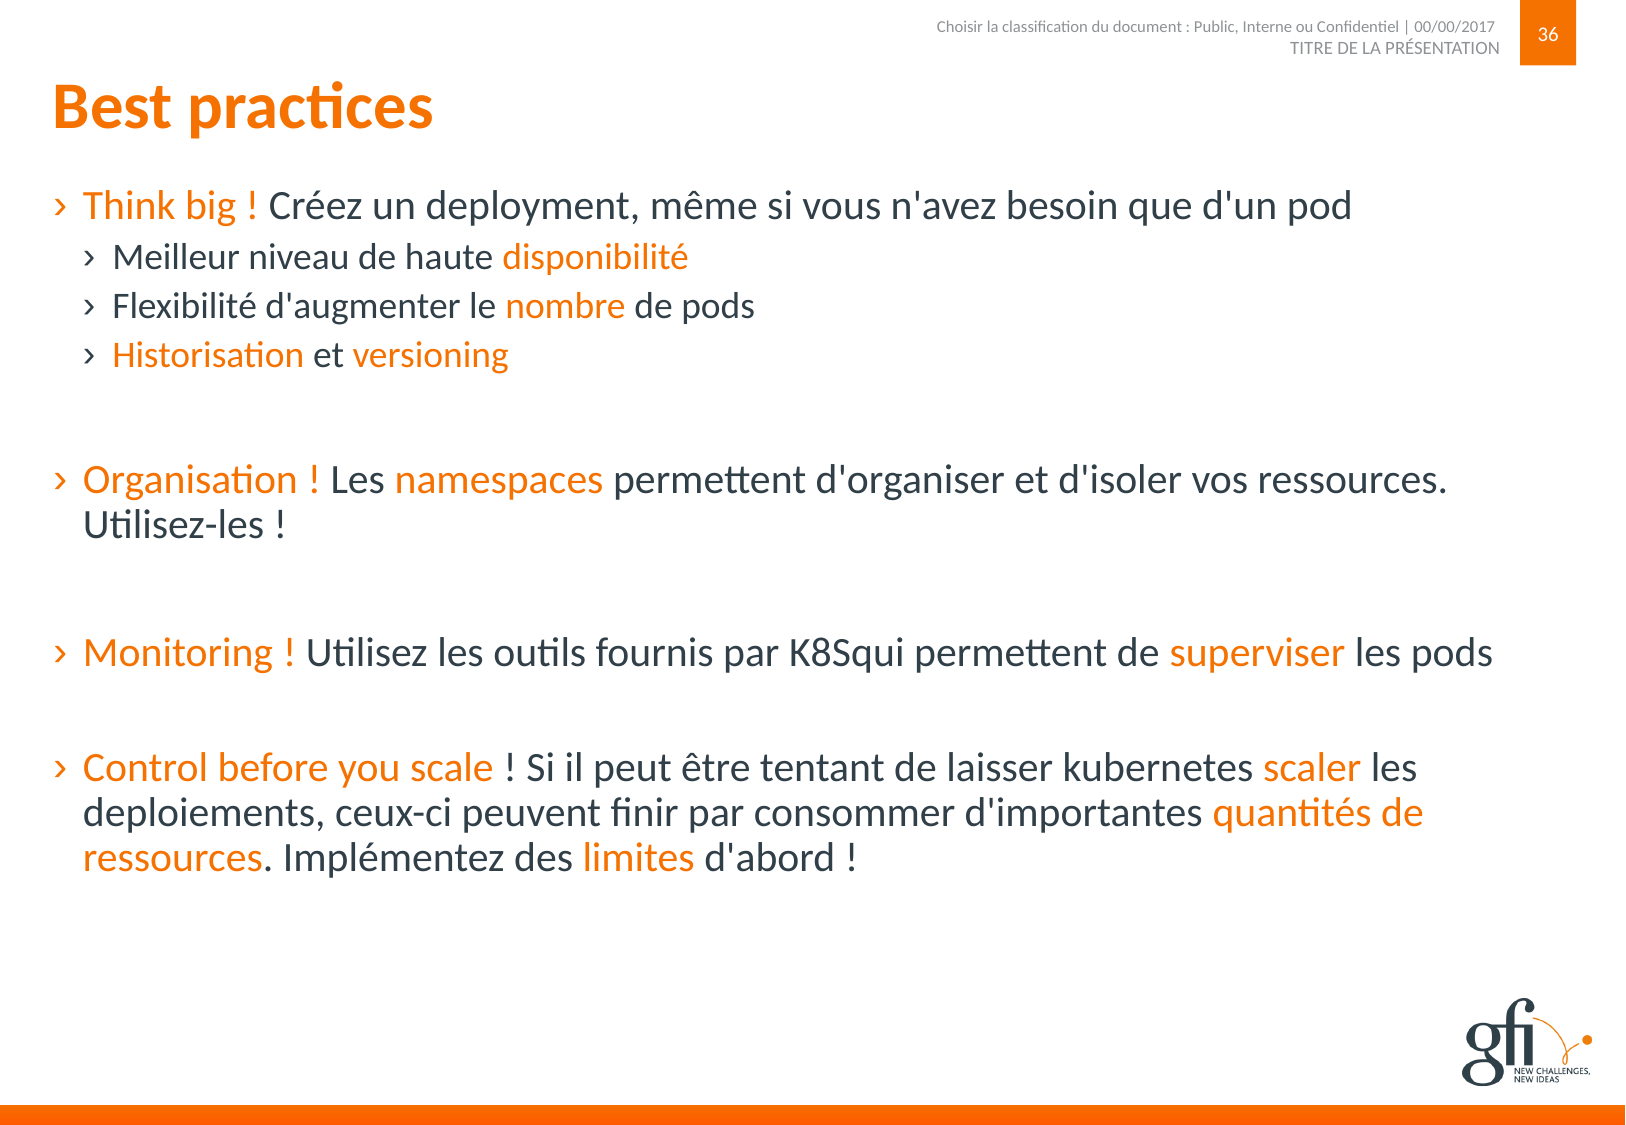

36
TITRE DE LA PRÉSENTATION
Choisir la classification du document : Public, Interne ou Confidentiel | 00/00/2017
# Best practices
Think big ! Créez un deployment, même si vous n'avez besoin que d'un pod
Meilleur niveau de haute disponibilité
Flexibilité d'augmenter le nombre de pods
Historisation et versioning

Organisation ! Les namespaces permettent d'organiser et d'isoler vos ressources.  Utilisez-les !

Monitoring ! Utilisez les outils fournis par K8Squi permettent de superviser les pods

Control before you scale ! Si il peut être tentant de laisser kubernetes scaler les deploiements, ceux-ci peuvent finir par consommer d'importantes quantités de ressources. Implémentez des limites d'abord !